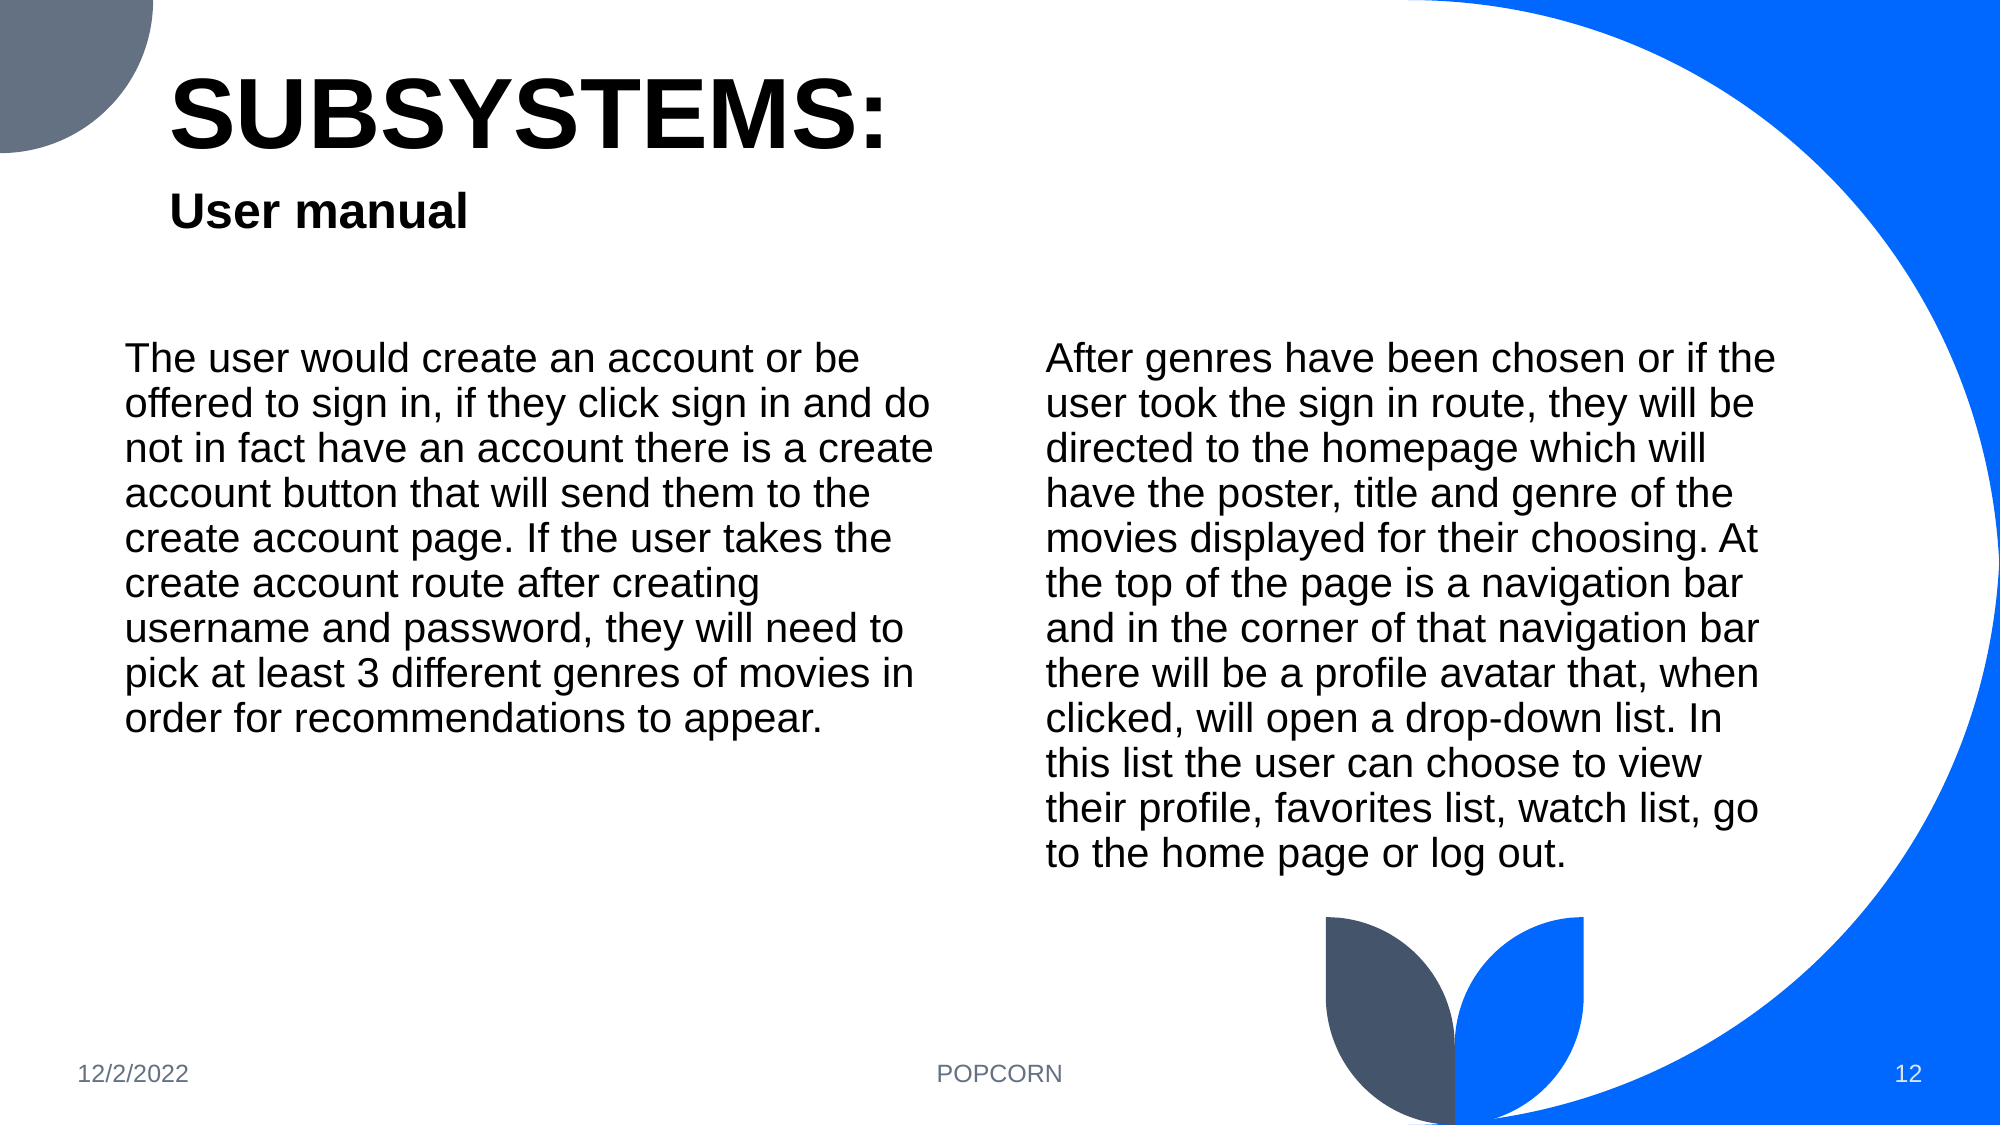

# SUBSYSTEMS:
User manual
The user would create an account or be offered to sign in, if they click sign in and do not in fact have an account there is a create account button that will send them to the create account page. If the user takes the create account route after creating username and password, they will need to pick at least 3 different genres of movies in order for recommendations to appear.
After genres have been chosen or if the user took the sign in route, they will be directed to the homepage which will have the poster, title and genre of the movies displayed for their choosing. At the top of the page is a navigation bar and in the corner of that navigation bar there will be a profile avatar that, when clicked, will open a drop-down list. In this list the user can choose to view their profile, favorites list, watch list, go to the home page or log out.
12/2/2022
POPCORN
12